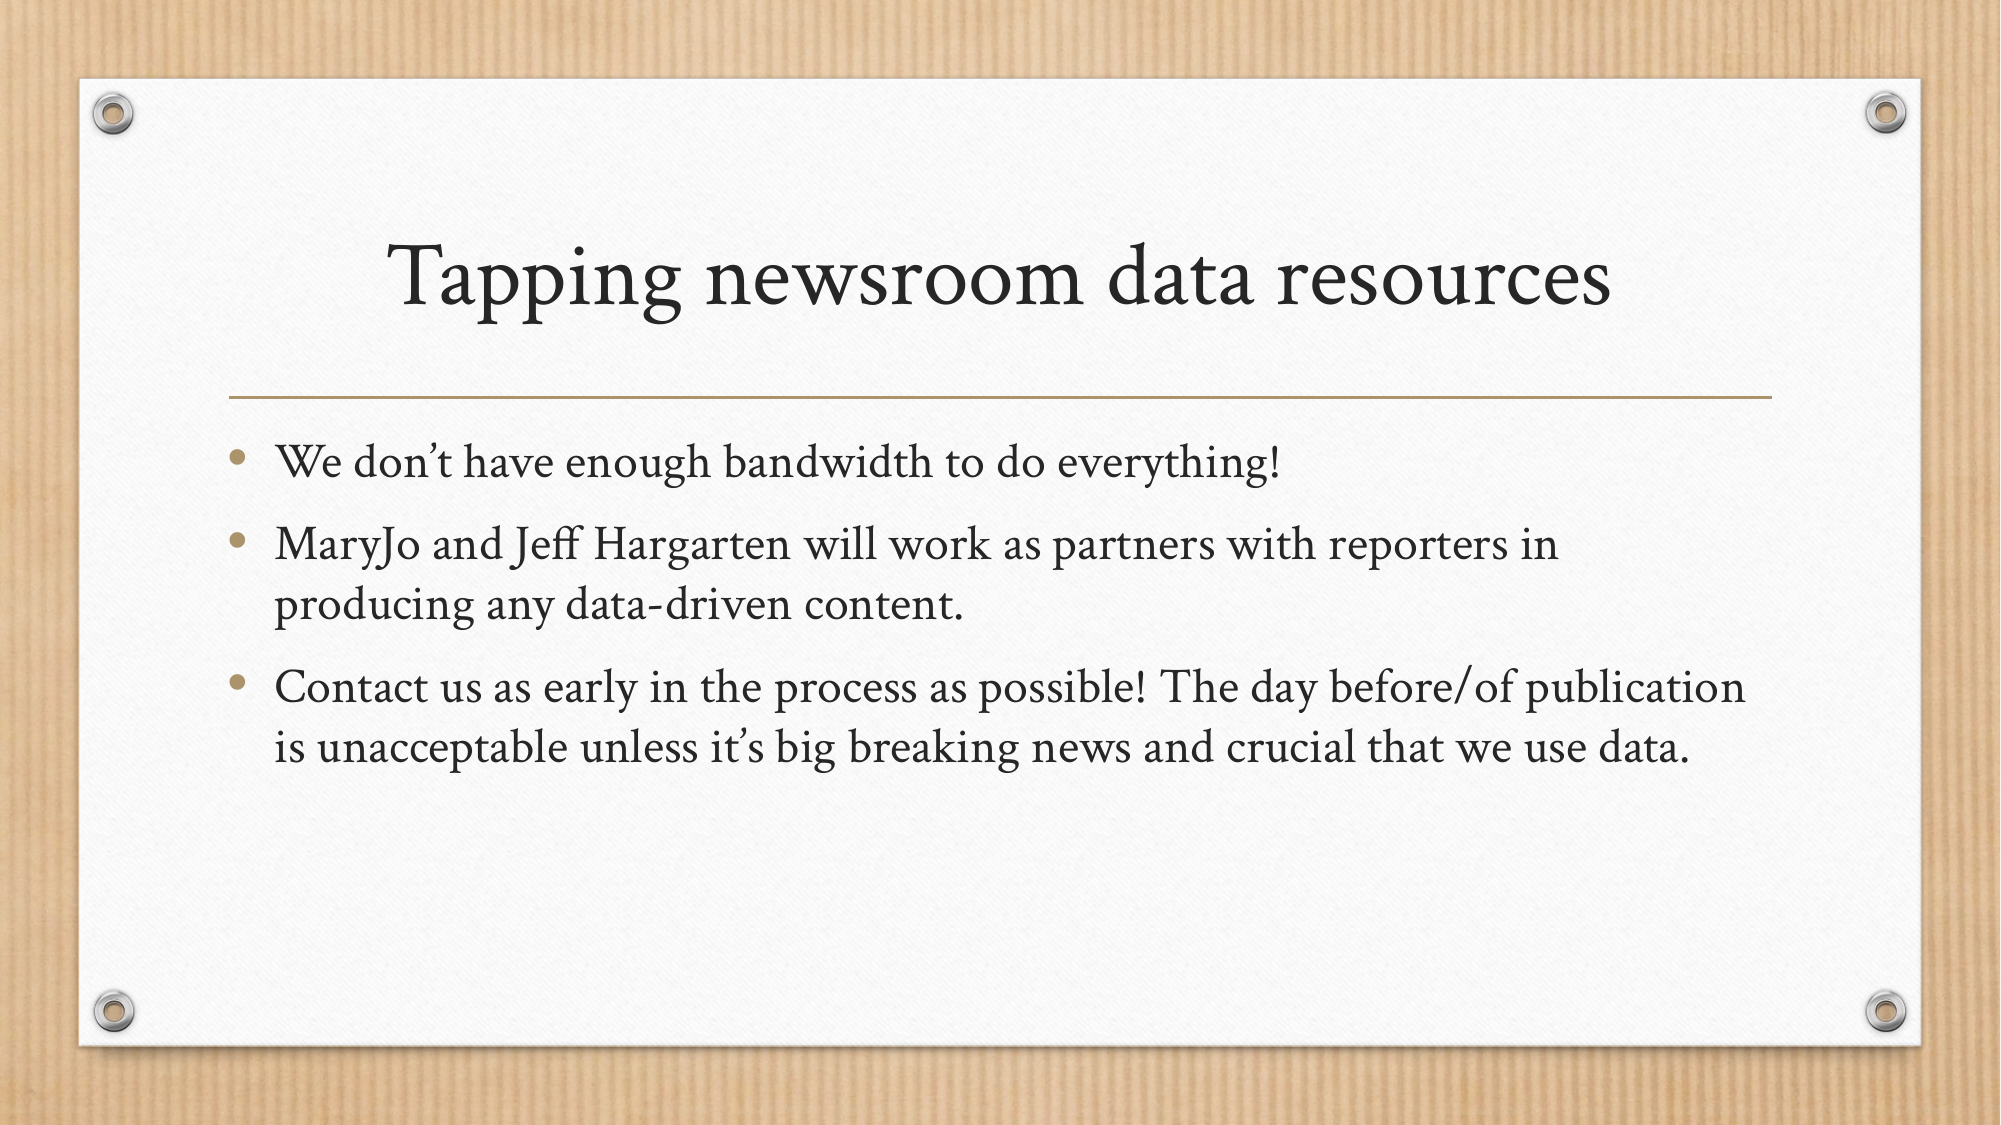

# Tapping newsroom data resources
We don’t have enough bandwidth to do everything!
MaryJo and Jeff Hargarten will work as partners with reporters in producing any data-driven content.
Contact us as early in the process as possible! The day before/of publication is unacceptable unless it’s big breaking news and crucial that we use data.